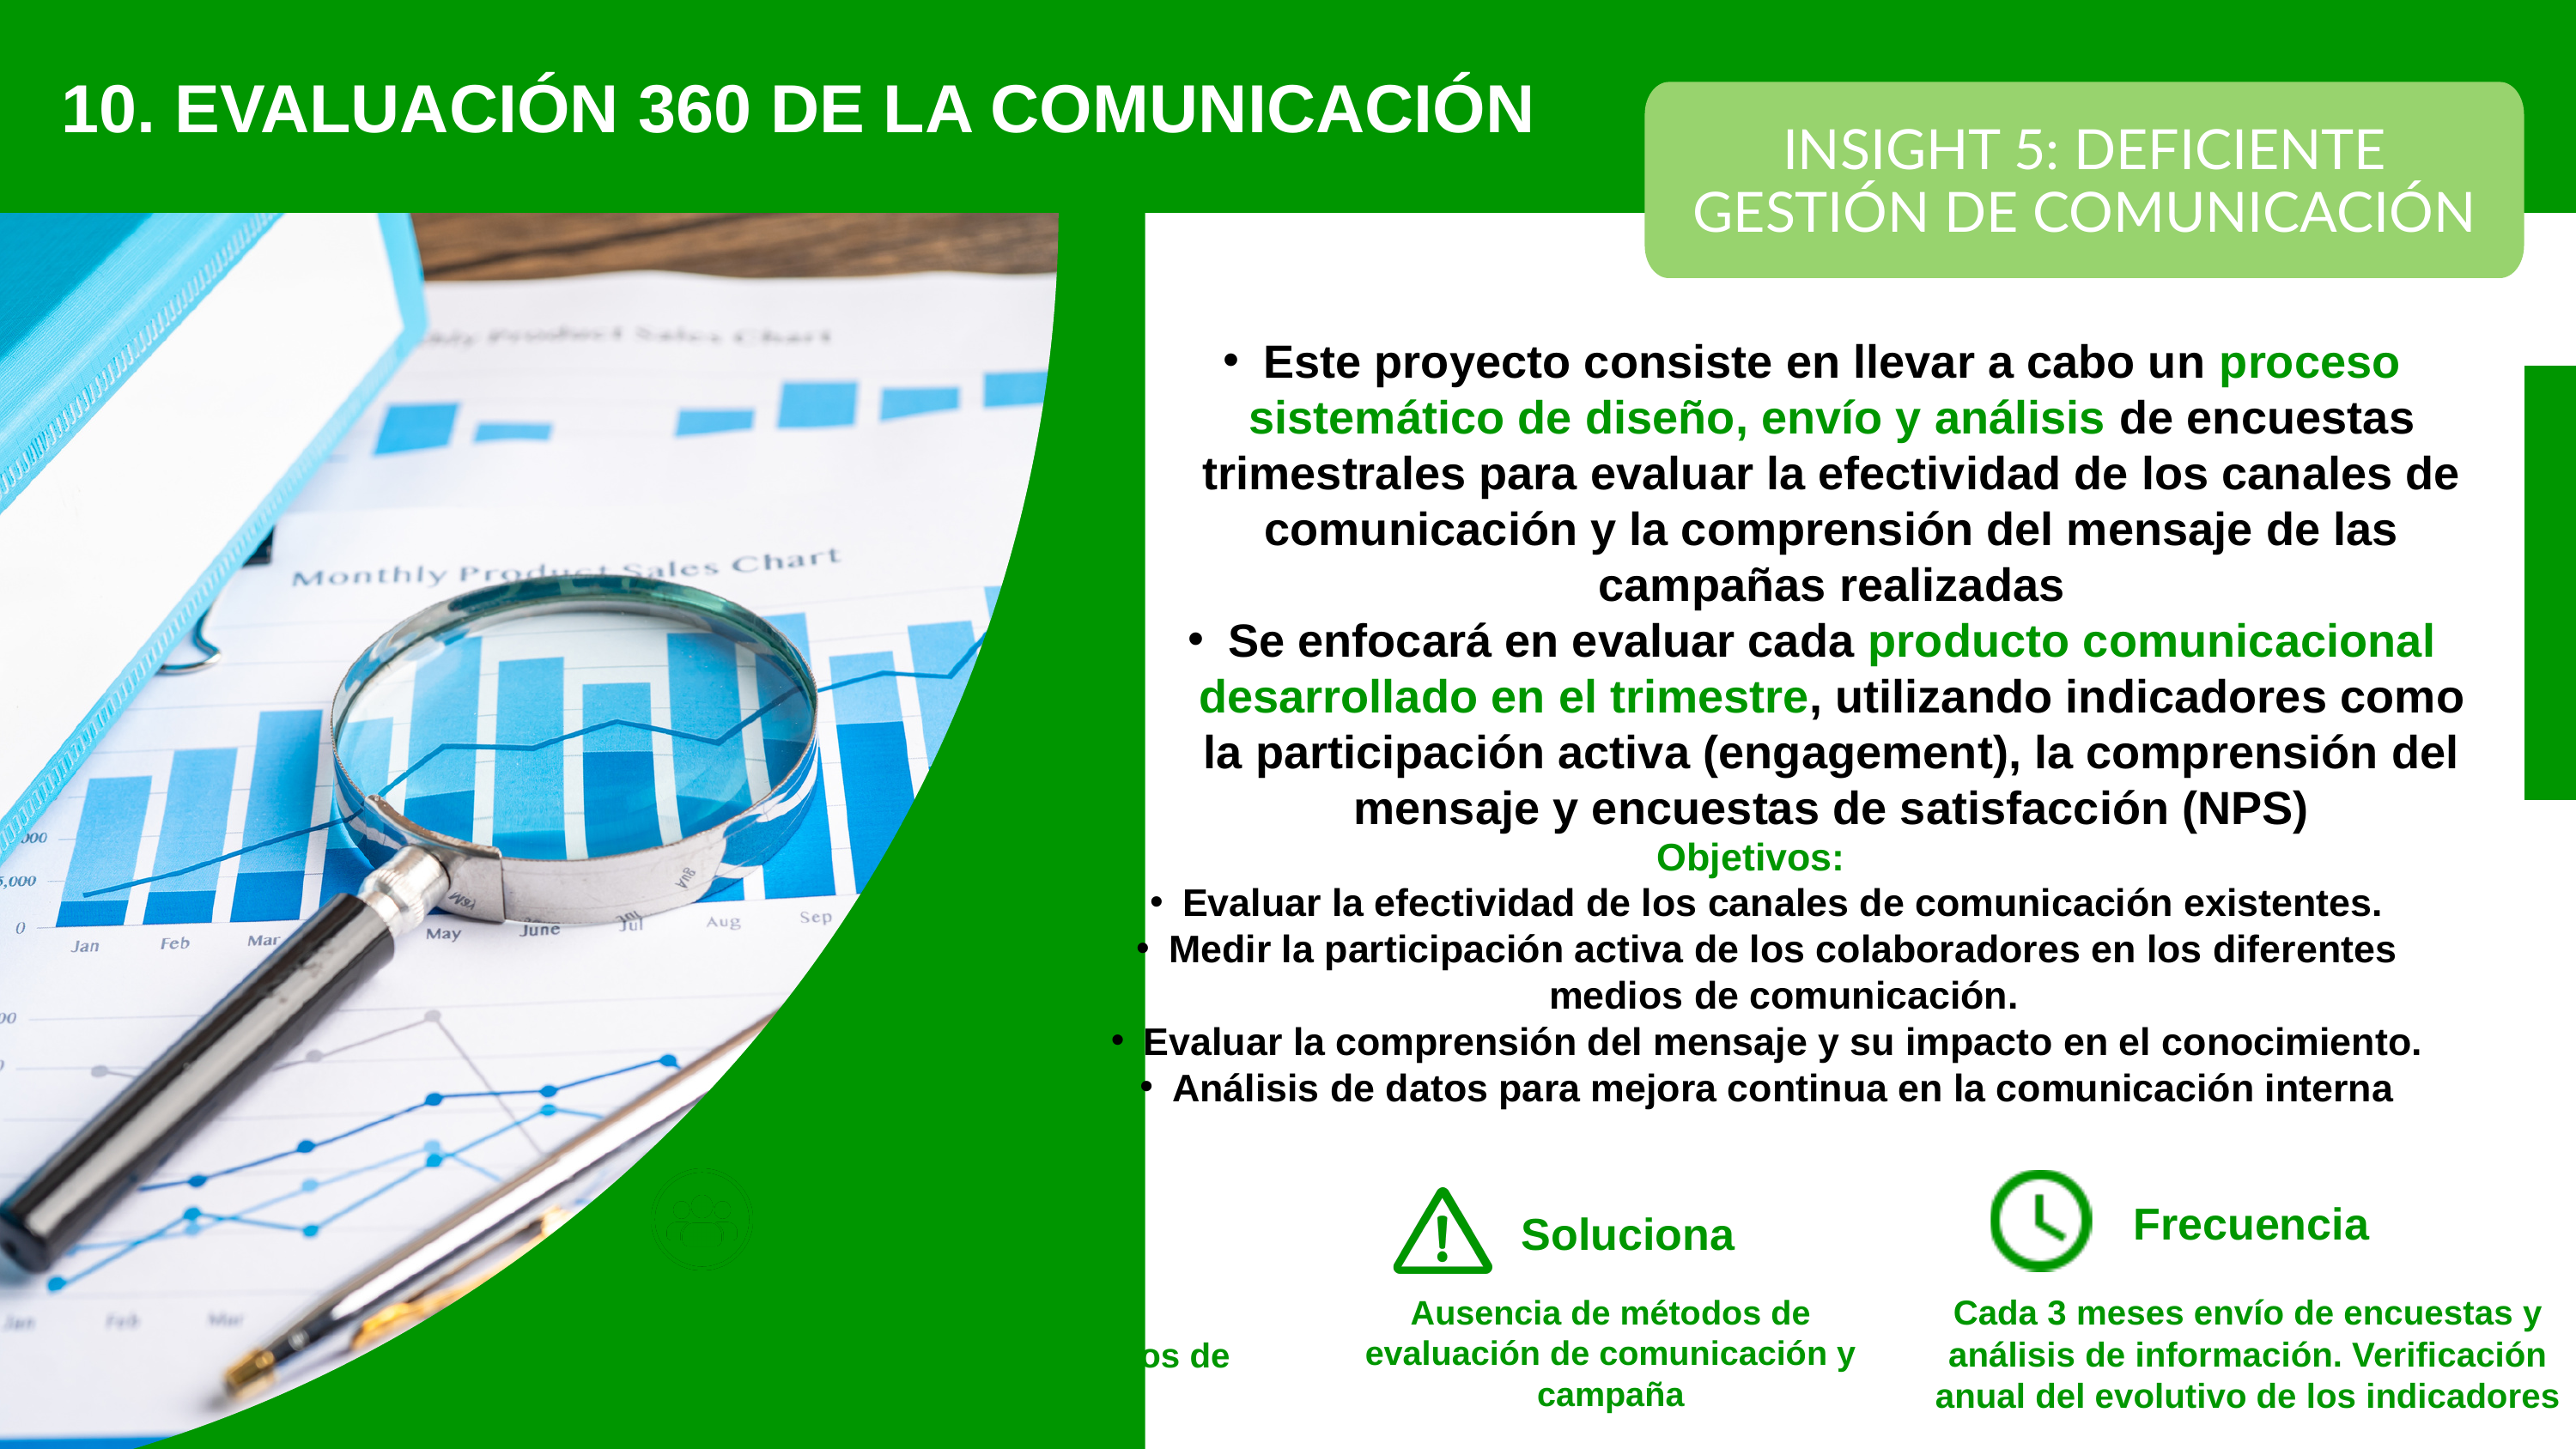

10. EVALUACIÓN 360 DE LA COMUNICACIÓN

INSIGHT 5: DEFICIENTE GESTIÓN DE COMUNICACIÓN

Este proyecto consiste en llevar a cabo un proceso sistemático de diseño, envío y análisis de encuestas trimestrales para evaluar la efectividad de los canales de comunicación y la comprensión del mensaje de las campañas realizadas
Se enfocará en evaluar cada producto comunicacional desarrollado en el trimestre, utilizando indicadores como la participación activa (engagement), la comprensión del mensaje y encuestas de satisfacción (NPS)

Objetivos:
Evaluar la efectividad de los canales de comunicación existentes.
Medir la participación activa de los colaboradores en los diferentes medios de comunicación.
Evaluar la comprensión del mensaje y su impacto en el conocimiento.
Análisis de datos para mejora continua en la comunicación interna

Público objetivo
Frecuencia
Soluciona
Ausencia de métodos de evaluación de comunicación y campaña
Cada 3 meses envío de encuestas y análisis de información. Verificación anual del evolutivo de los indicadores
Personal Administrativo
 Coordinadores de campo/ Técnicos de campo